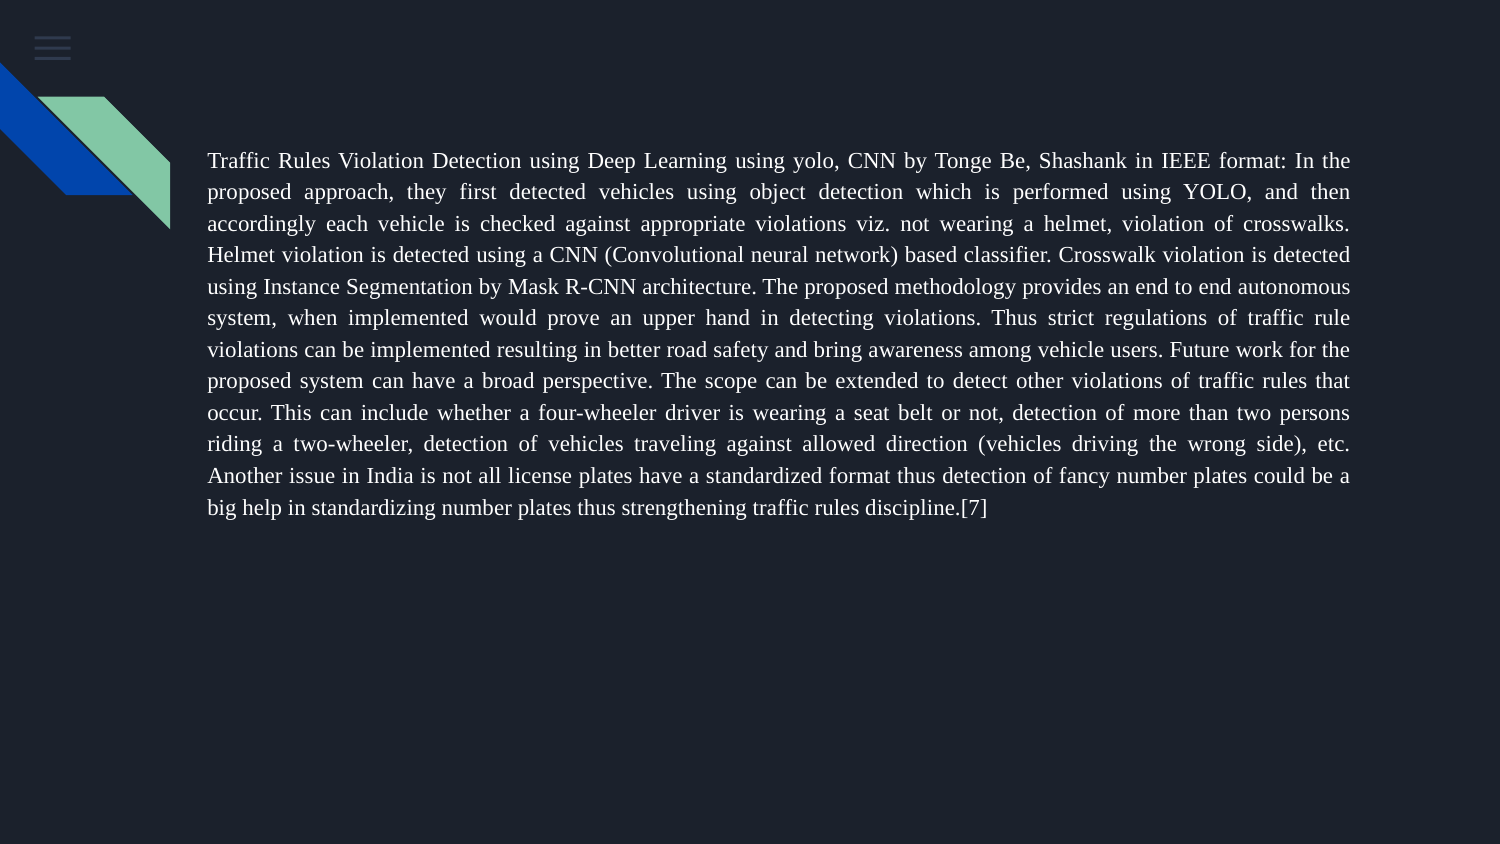

Traffic Rules Violation Detection using Deep Learning using yolo, CNN by Tonge Be, Shashank in IEEE format: In the proposed approach, they first detected vehicles using object detection which is performed using YOLO, and then accordingly each vehicle is checked against appropriate violations viz. not wearing a helmet, violation of crosswalks. Helmet violation is detected using a CNN (Convolutional neural network) based classifier. Crosswalk violation is detected using Instance Segmentation by Mask R-CNN architecture. The proposed methodology provides an end to end autonomous system, when implemented would prove an upper hand in detecting violations. Thus strict regulations of traffic rule violations can be implemented resulting in better road safety and bring awareness among vehicle users. Future work for the proposed system can have a broad perspective. The scope can be extended to detect other violations of traffic rules that occur. This can include whether a four-wheeler driver is wearing a seat belt or not, detection of more than two persons riding a two-wheeler, detection of vehicles traveling against allowed direction (vehicles driving the wrong side), etc. Another issue in India is not all license plates have a standardized format thus detection of fancy number plates could be a big help in standardizing number plates thus strengthening traffic rules discipline.[7]